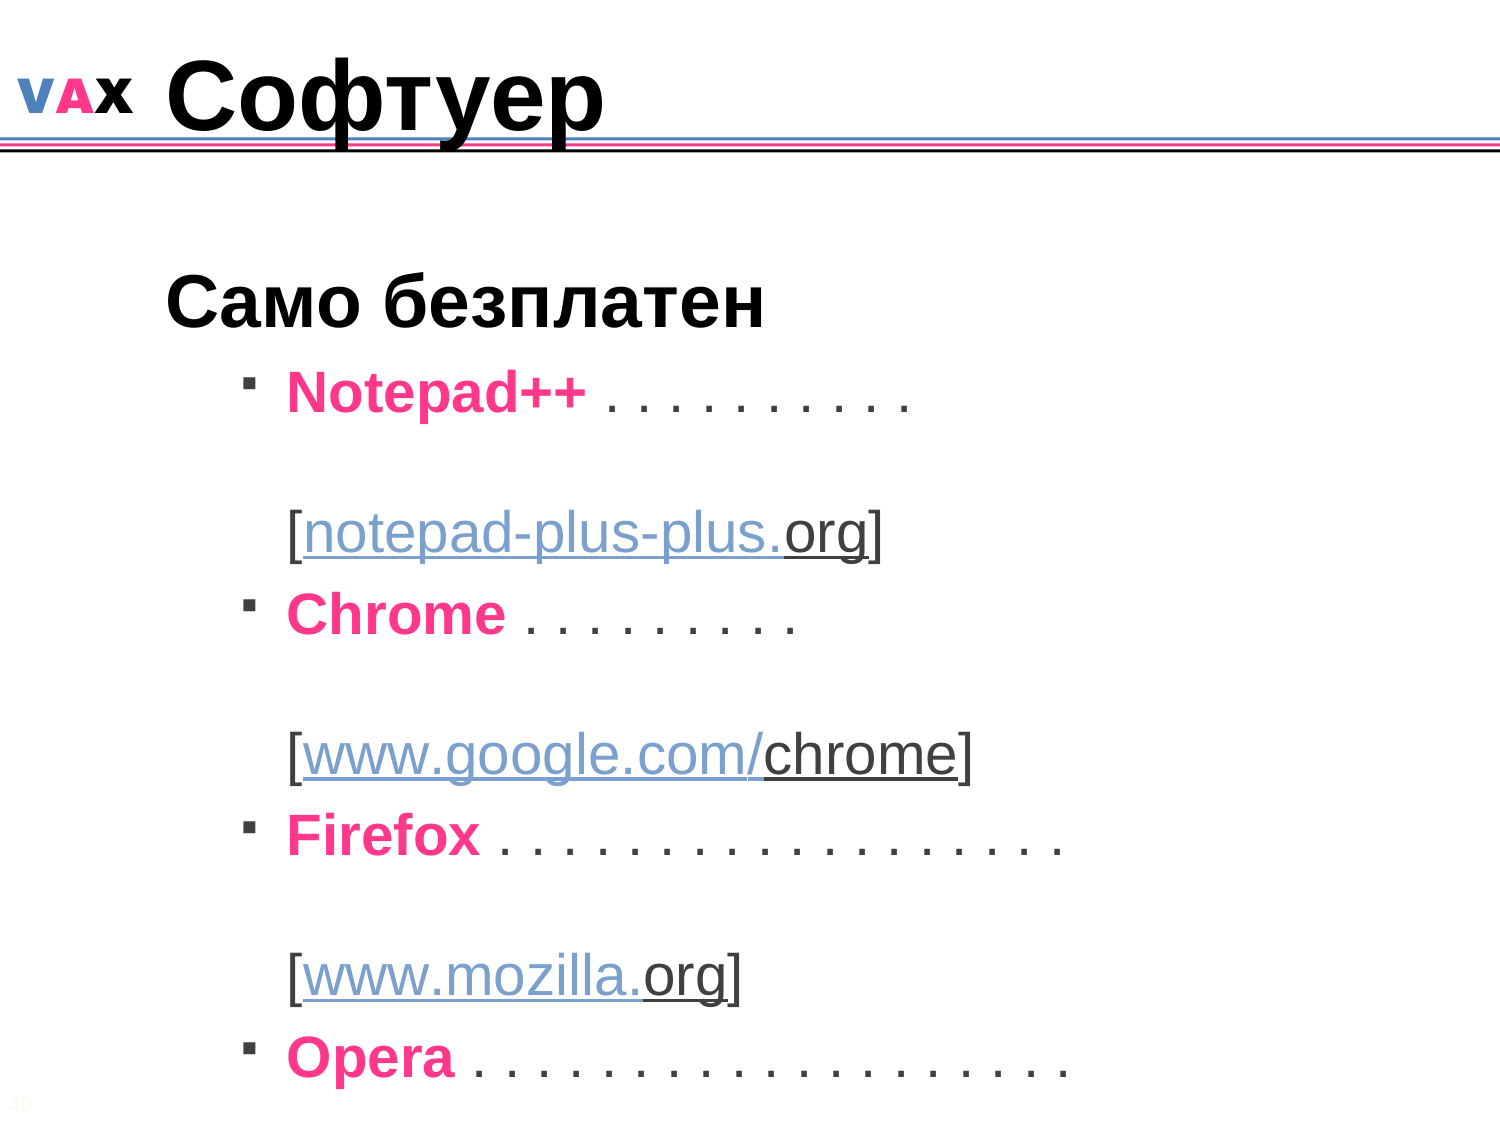

# Софтуер
Само безплатен
Notepad++ . . . . . . . . . .	[notepad-plus-plus.org]
Chrome . . . . . . . . . 	[www.google.com/chrome]
Firefox . . . . . . . . . . . . . . . . . .	[www.mozilla.org]
Opera . . . . . . . . . . . . . . . . . . . 	[www.opera.com]
QuickPHP  . . . . . . . . . . . . .	[www.zachsaw.com]
Можете да ползвате всякакви други алтернативи, ако вършат работа